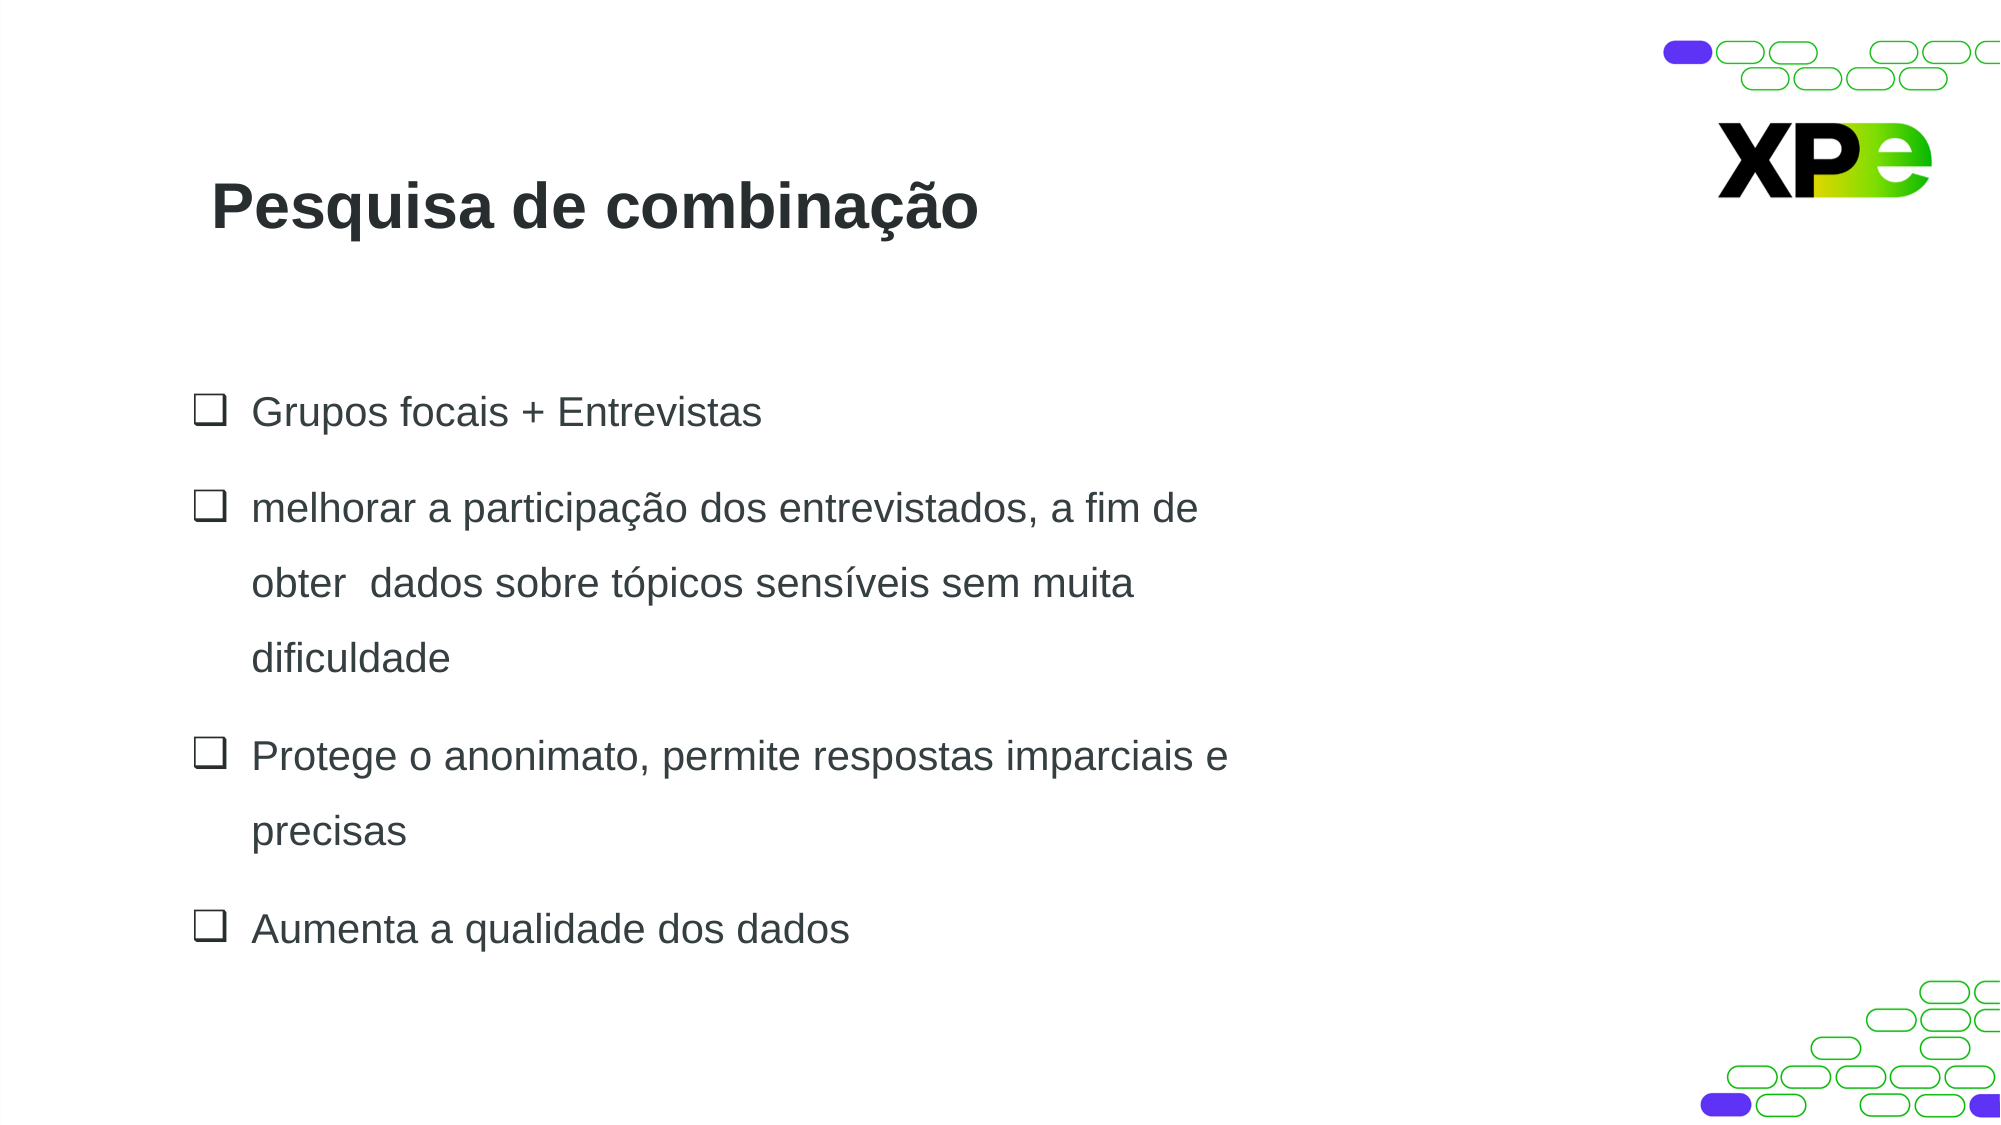

# Pesquisa de combinação
Grupos focais + Entrevistas
melhorar a participação dos entrevistados, a fim de obter  dados sobre tópicos sensíveis sem muita dificuldade

Protege o anonimato, permite respostas imparciais e
precisas

Aumenta a qualidade dos dados